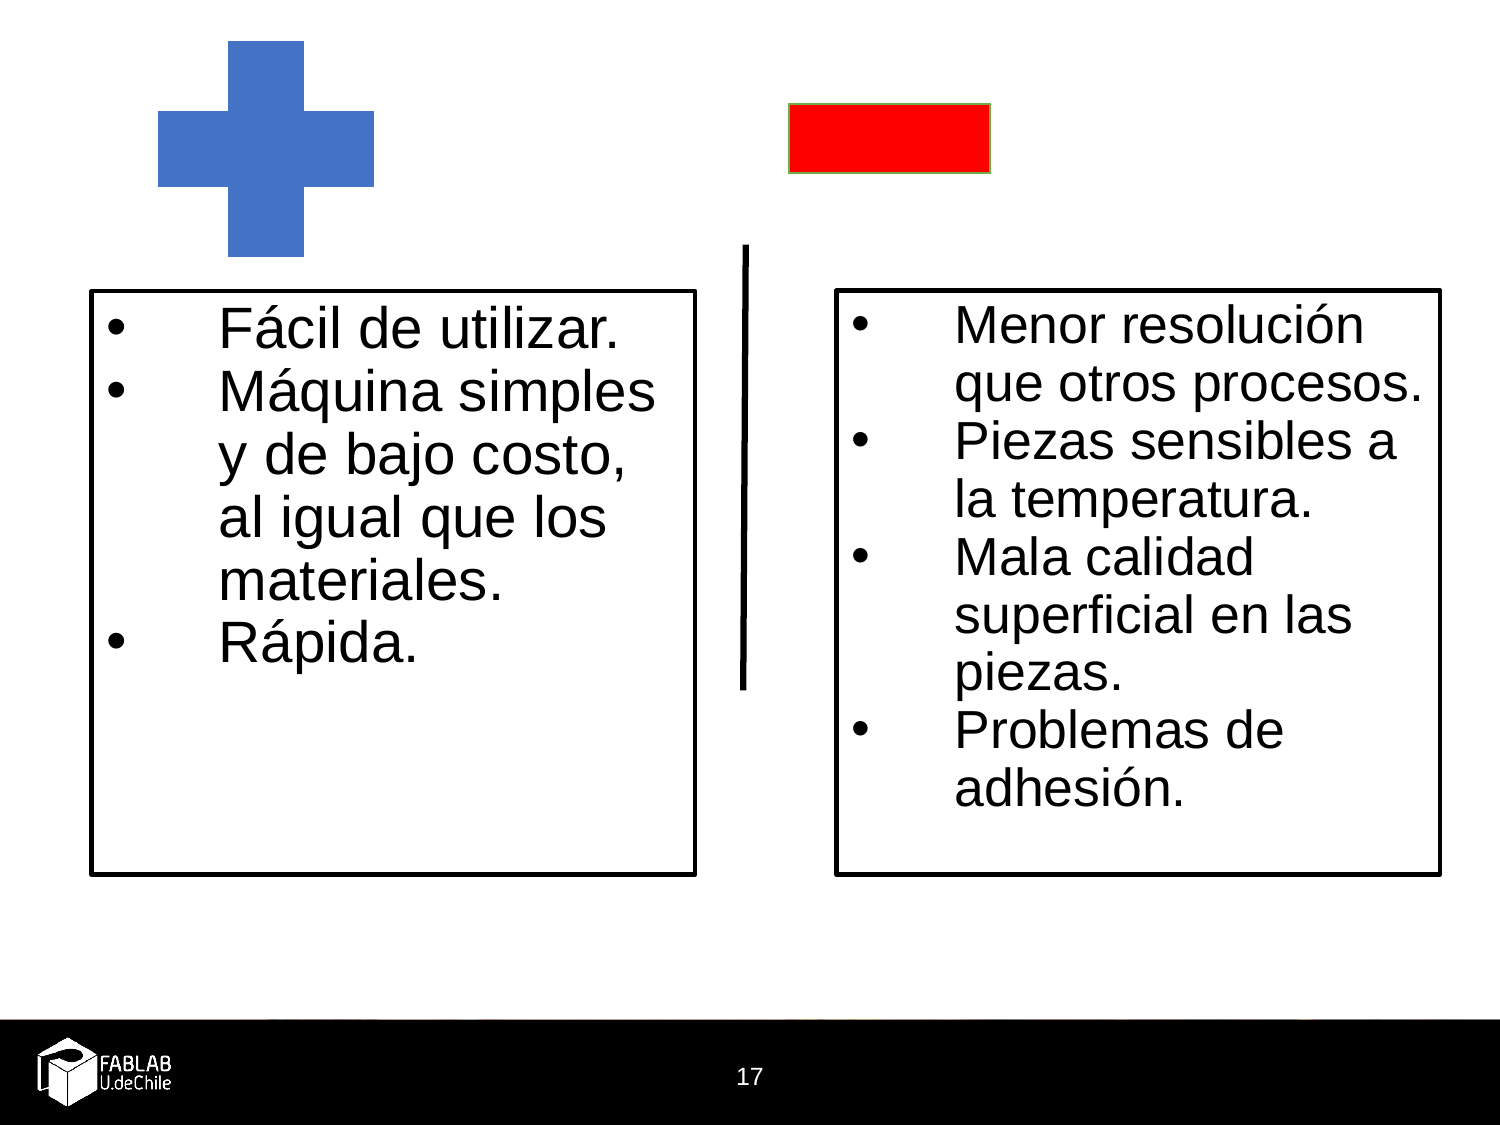

Menor resolución que otros procesos.
Piezas sensibles a la temperatura.
Mala calidad superficial en las piezas.
Problemas de adhesión.

Fácil de utilizar.
Máquina simples y de bajo costo, al igual que los materiales.
Rápida.
17